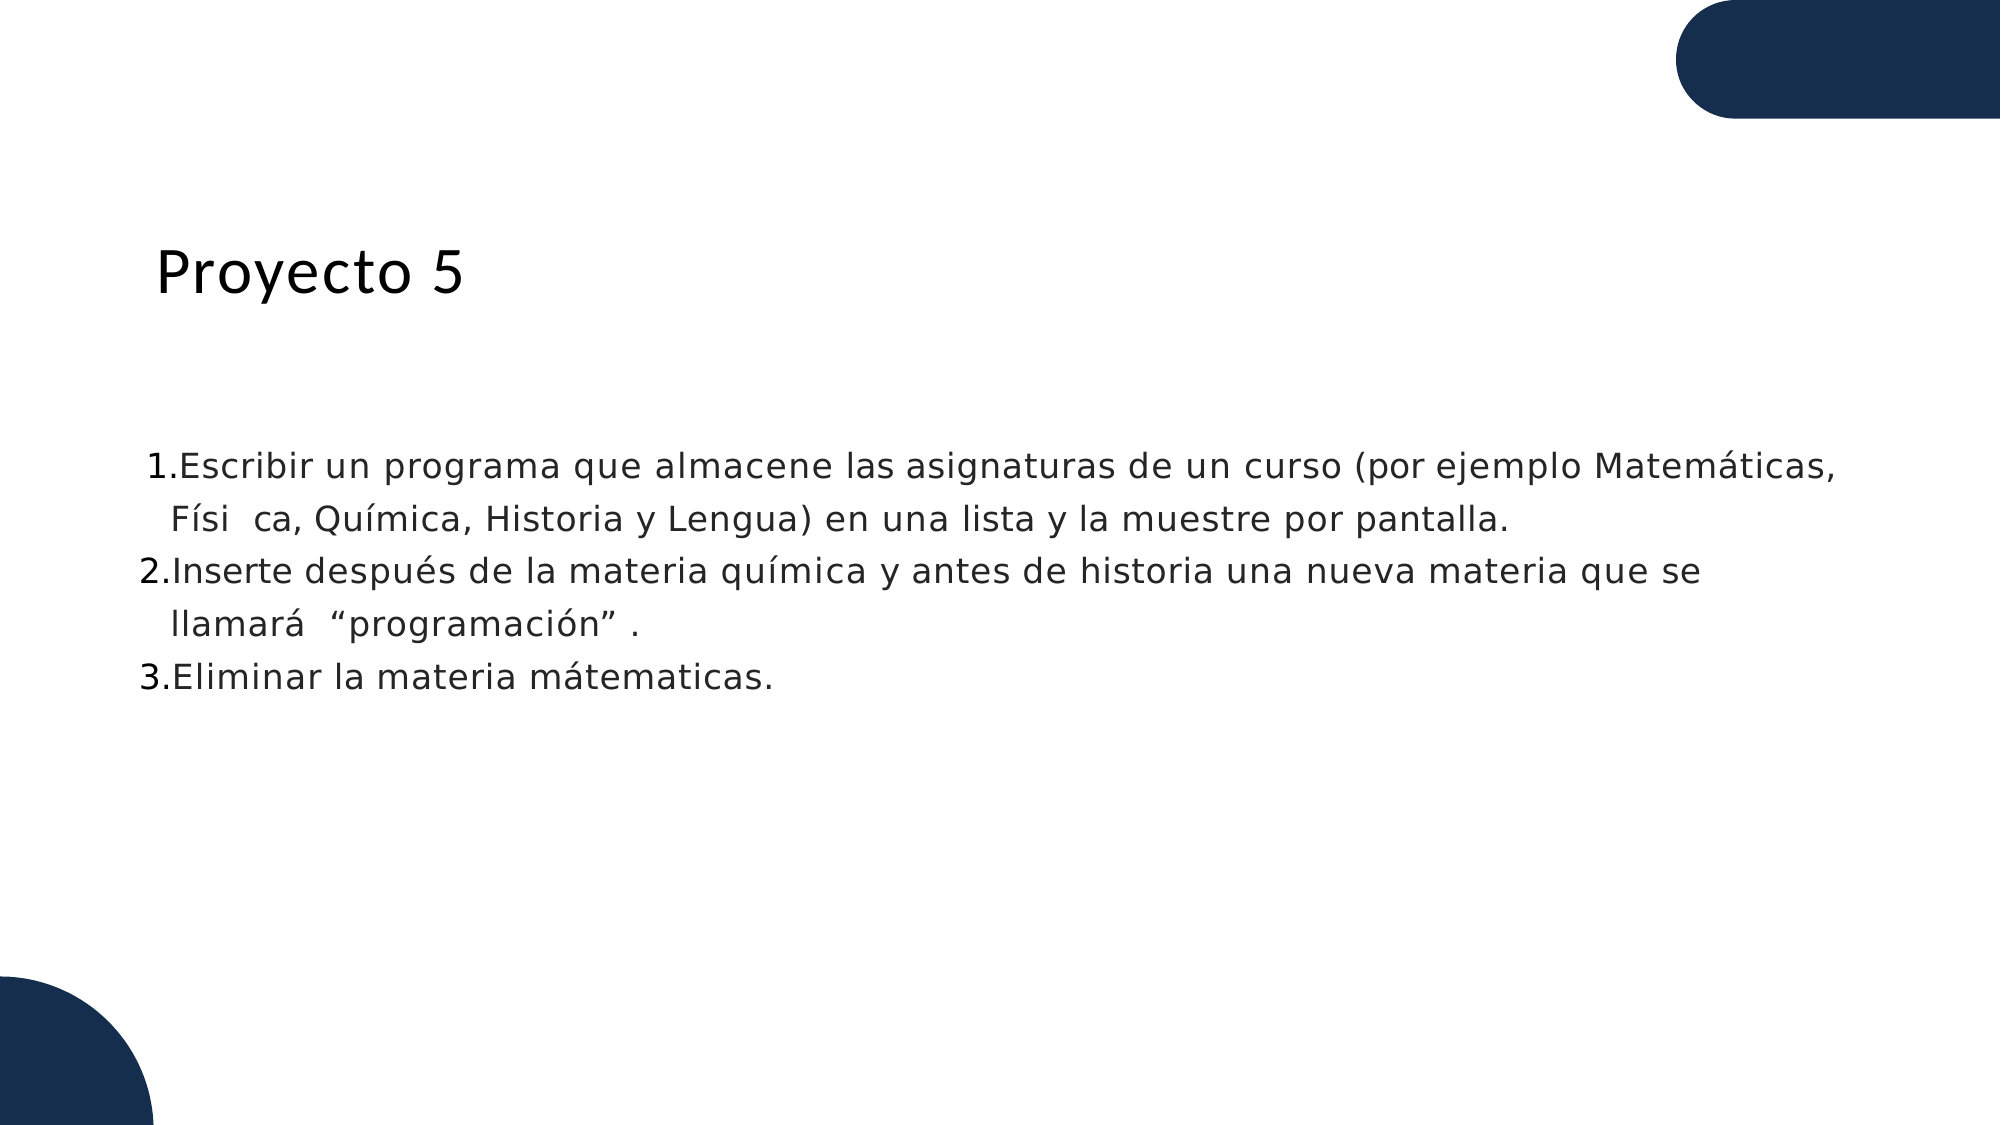

# Proyecto 5
Escribir un programa que almacene las asignaturas de un curso (por ejemplo Matemáticas, Físi  ca, Química, Historia y Lengua) en una lista y la muestre por pantalla.
Inserte después de la materia química y antes de historia una nueva materia que se llamará  “programación” .
Eliminar la materia mátematicas.